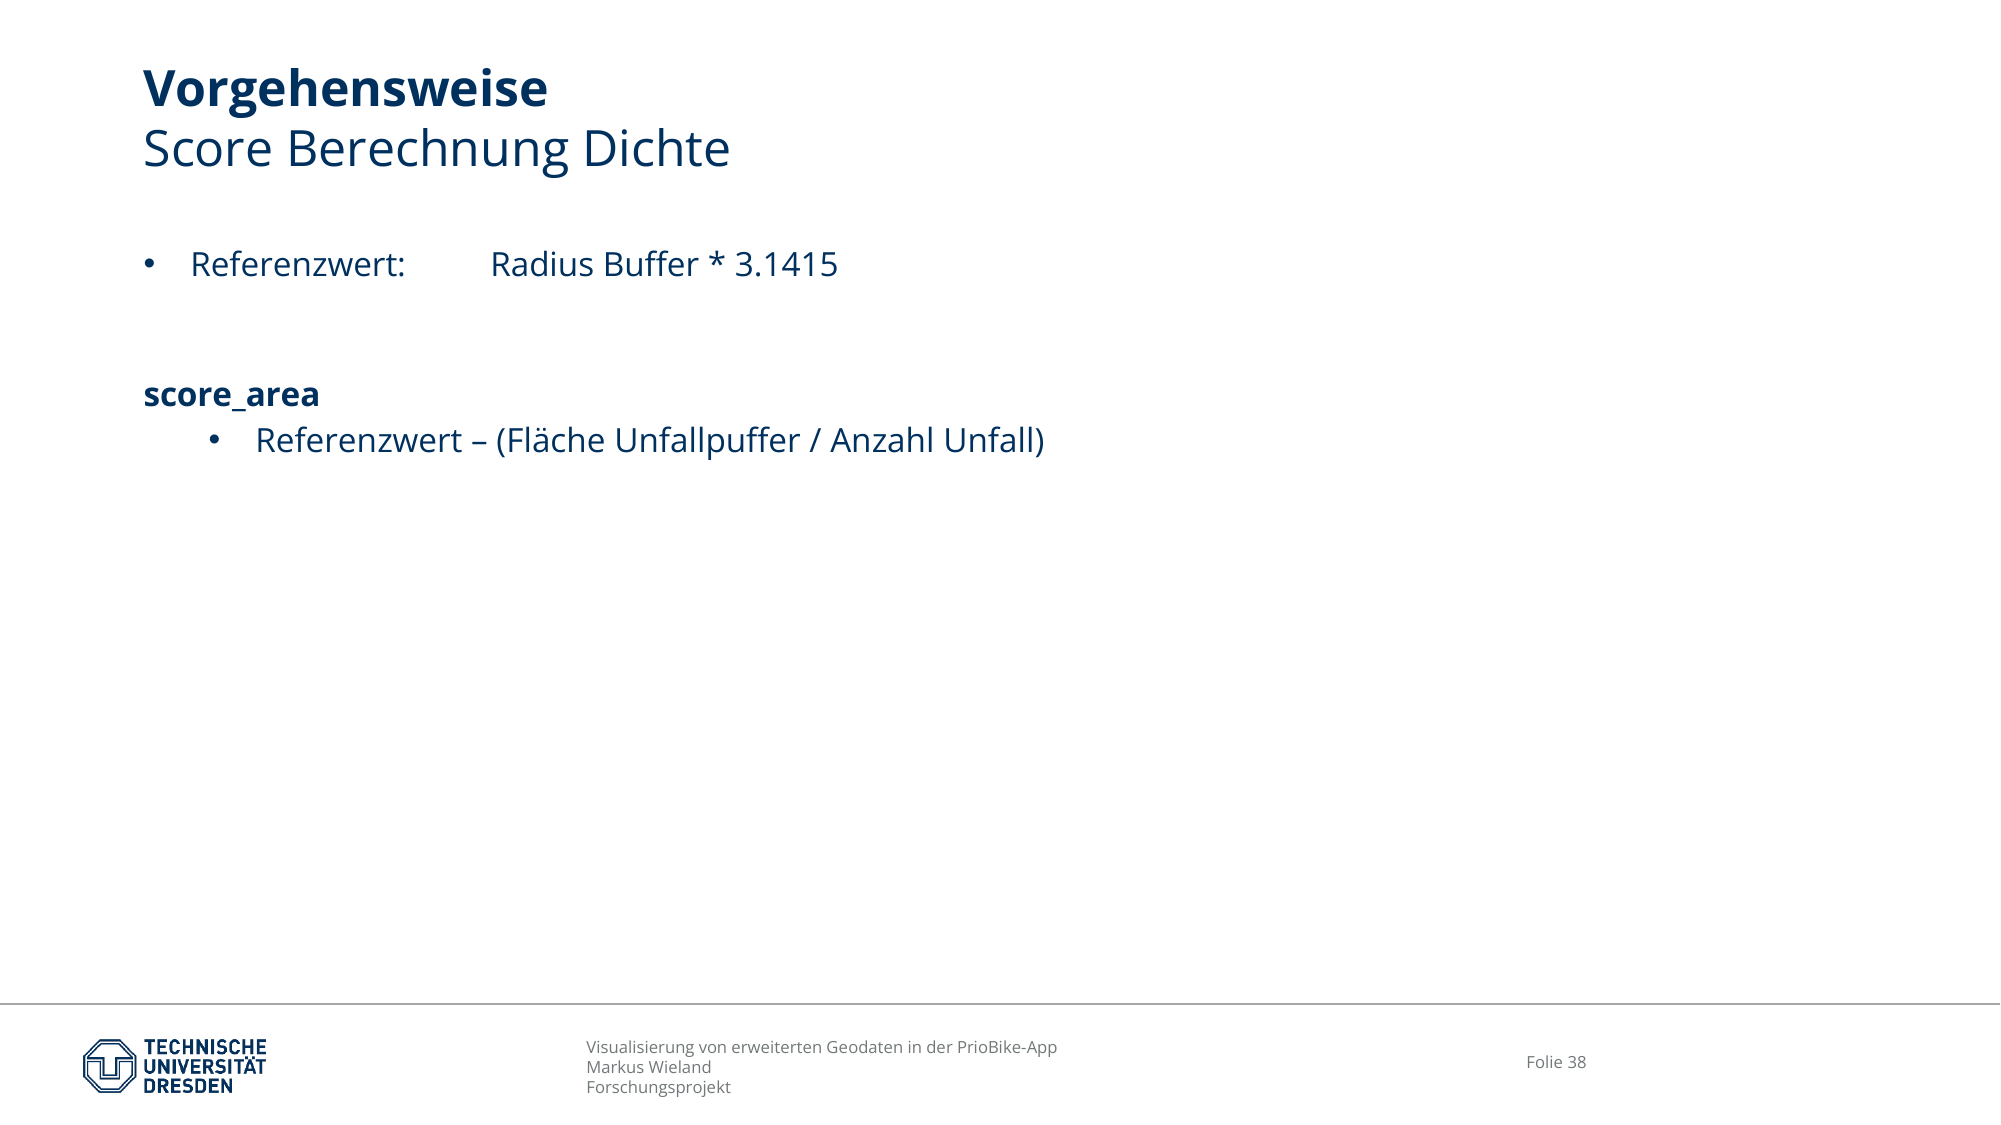

# Vorgehensweise Score Berechnung Dichte
Referenzwert: 	Radius Buffer * 3.1415

score_area
Referenzwert – (Fläche Unfallpuffer / Anzahl Unfall)